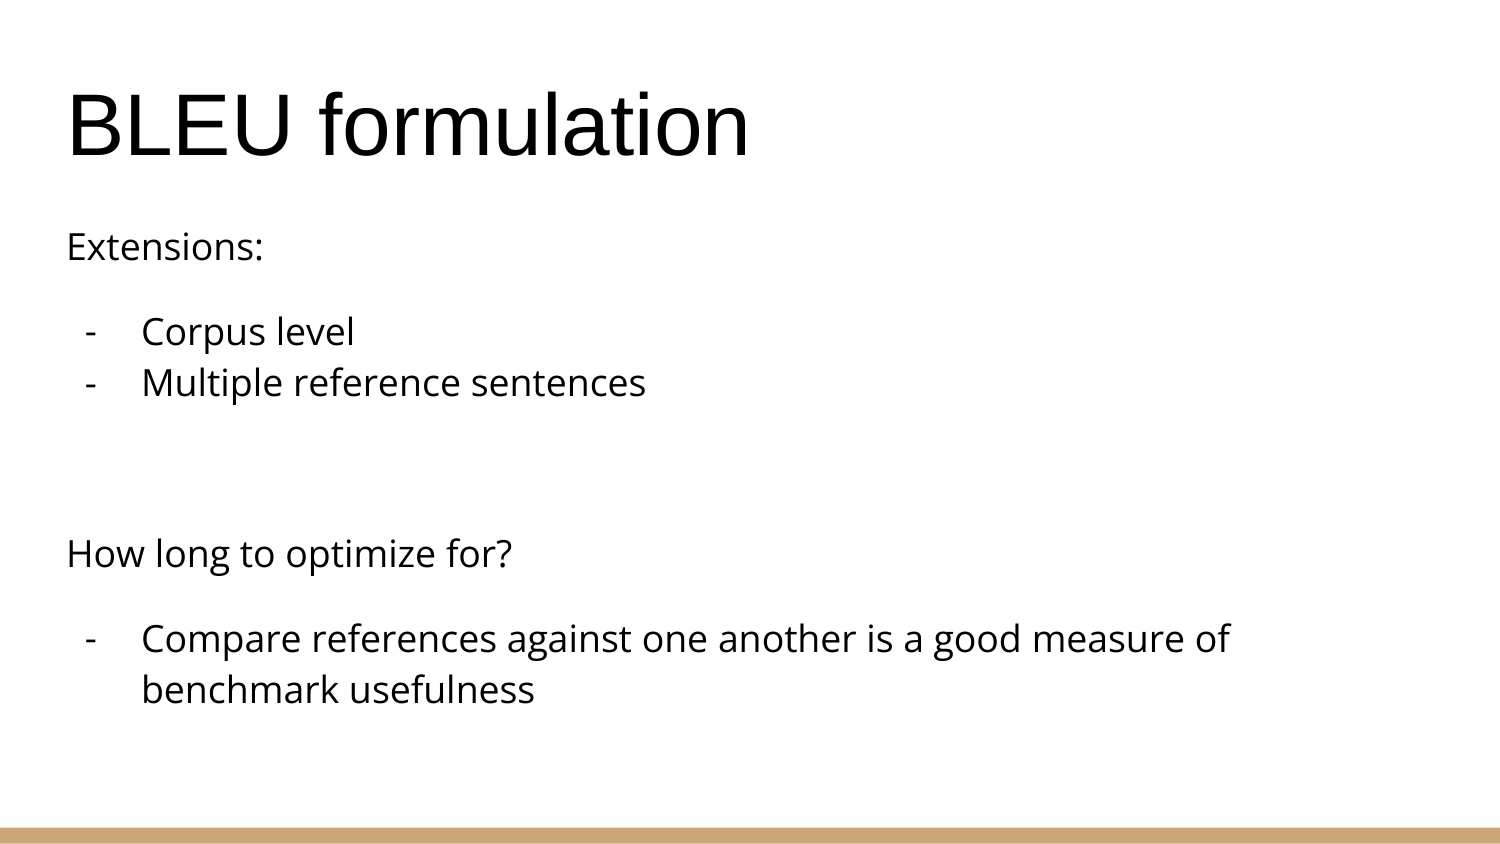

# BLEU formulation
Extensions:
Corpus level
Multiple reference sentences

How long to optimize for?
Compare references against one another is a good measure of benchmark usefulness